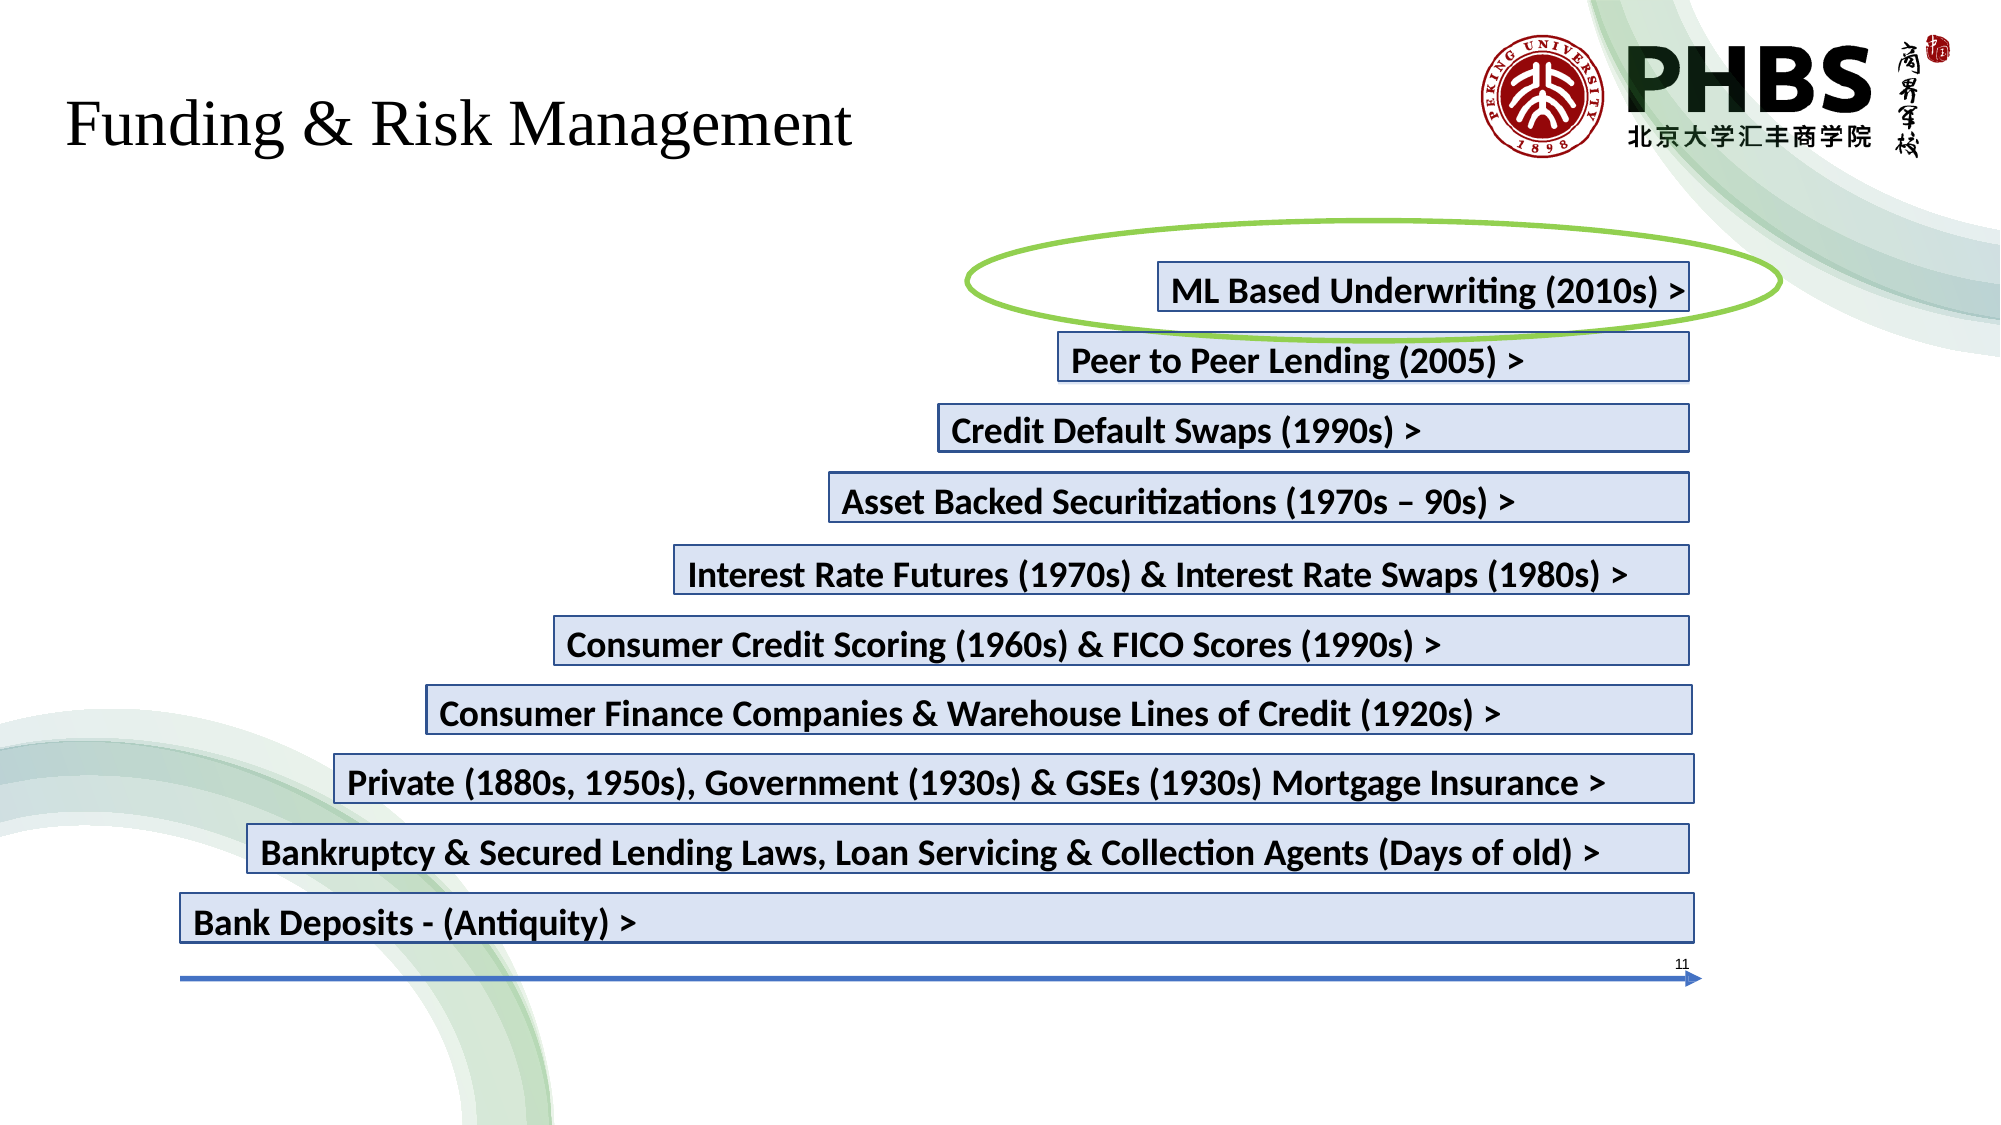

# Funding & Risk Management

ML Based Underwriting (2010s) >

Peer to Peer Lending (2005) >
Credit Default Swaps (1990s) >
Asset Backed Securitizations (1970s – 90s) >
Interest Rate Futures (1970s) & Interest Rate Swaps (1980s) >
Consumer Credit Scoring (1960s) & FICO Scores (1990s) >
Consumer Finance Companies & Warehouse Lines of Credit (1920s) >
Private (1880s, 1950s), Government (1930s) & GSEs (1930s) Mortgage Insurance >
Bankruptcy & Secured Lending Laws, Loan Servicing & Collection Agents (Days of old) >
Bank Deposits - (Antiquity) >
11